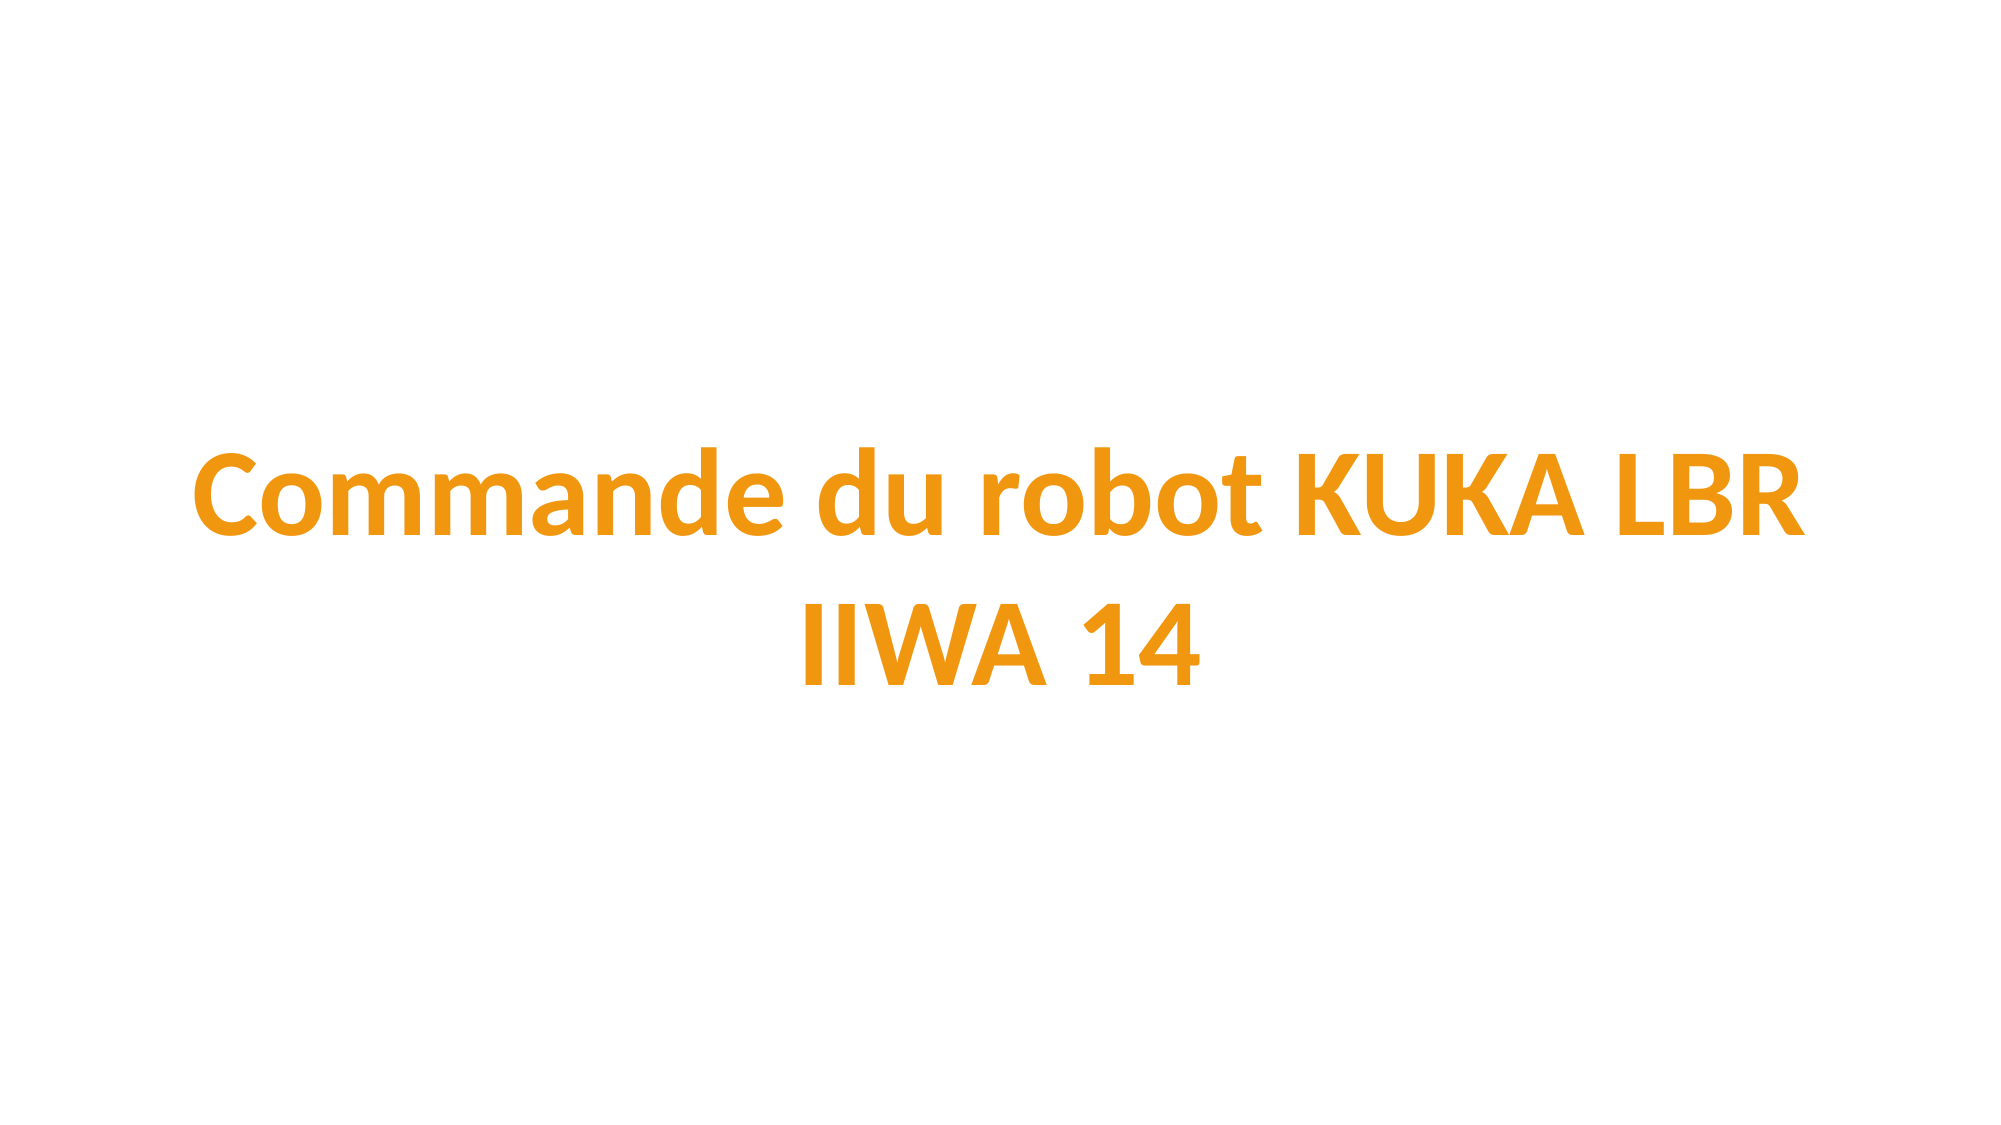

Commande du robot KUKA LBR IIWA 14